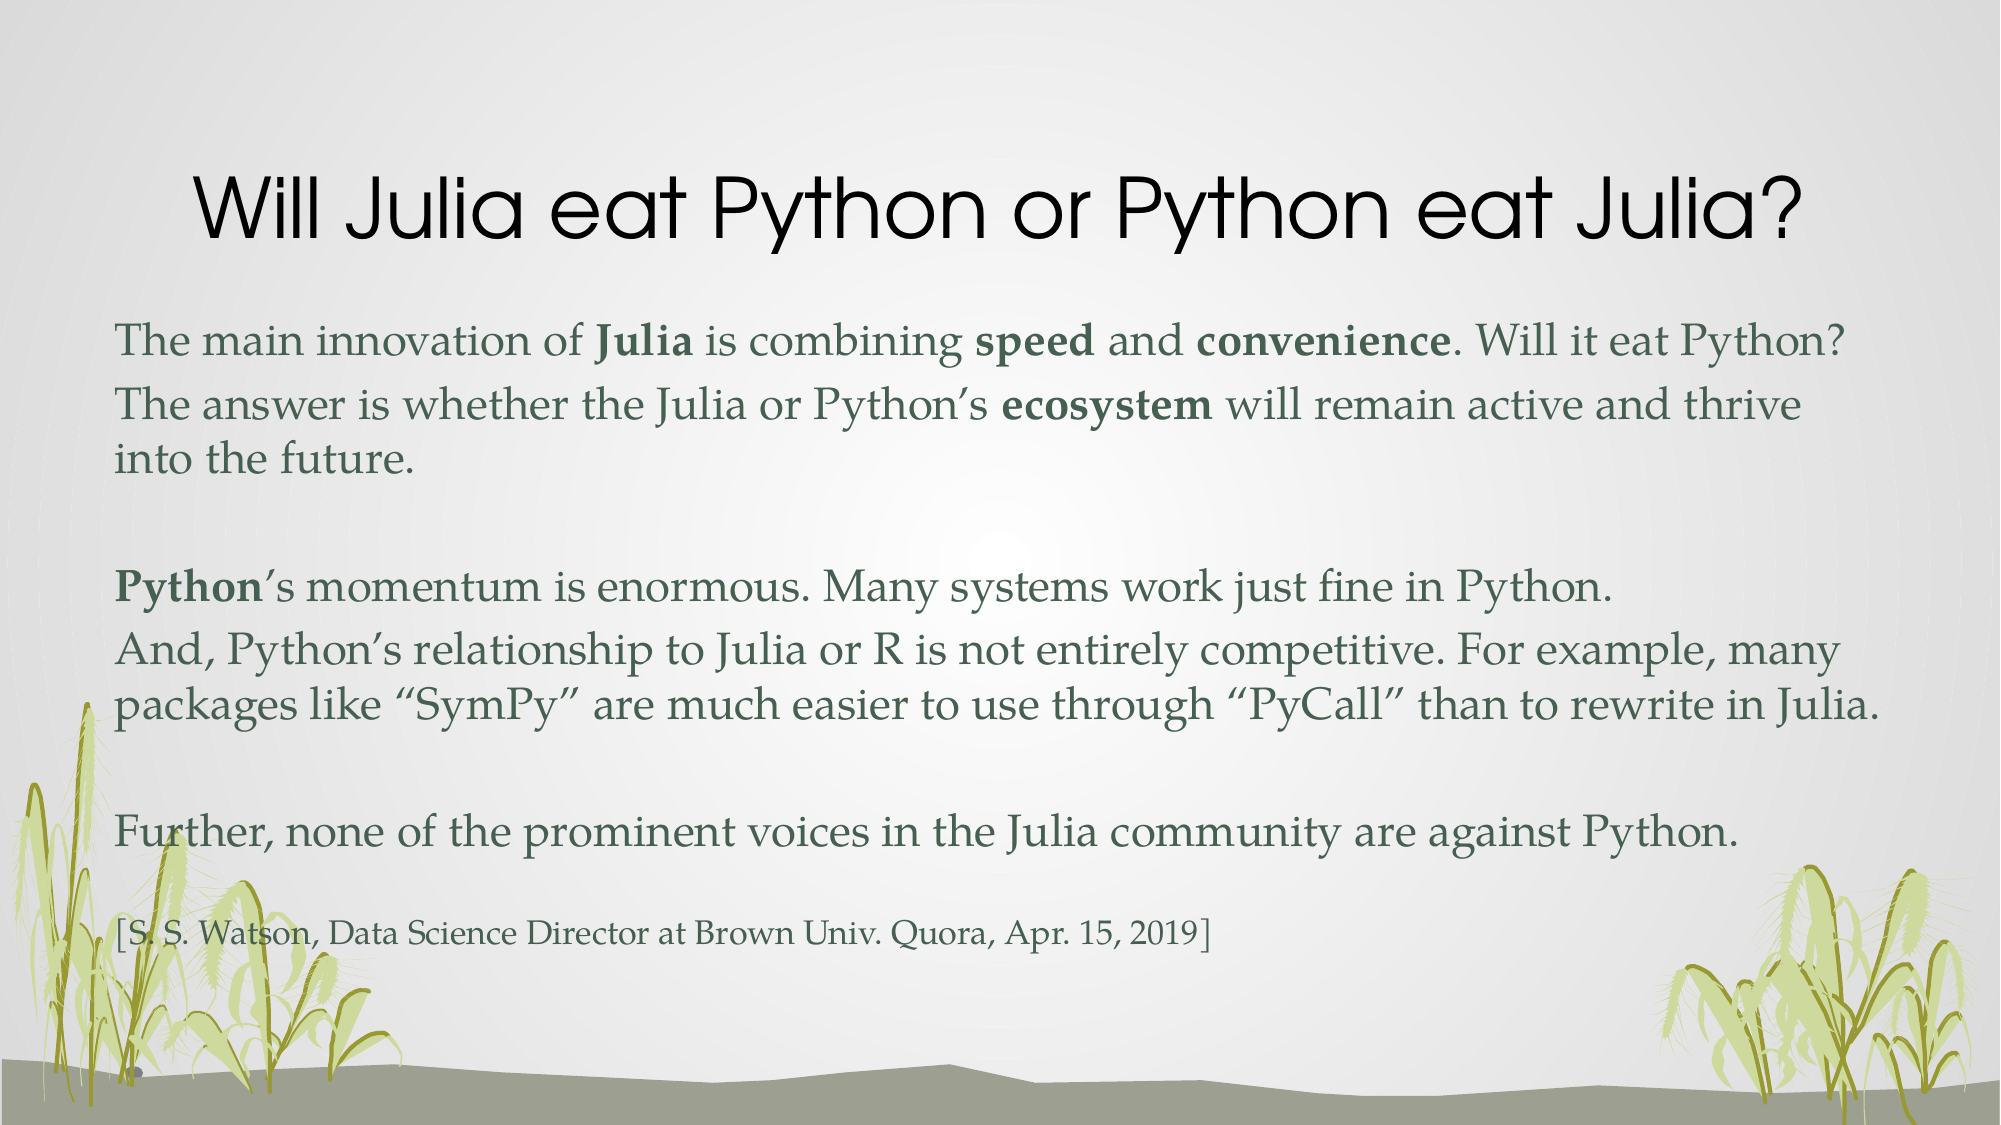

# Will Julia eat Python or Python eat Julia?
The main innovation of Julia is combining speed and convenience. Will it eat Python?
The answer is whether the Julia or Python’s ecosystem will remain active and thrive into the future.

Python’s momentum is enormous. Many systems work just fine in Python.
And, Python’s relationship to Julia or R is not entirely competitive. For example, many packages like “SymPy” are much easier to use through “PyCall” than to rewrite in Julia.

Further, none of the prominent voices in the Julia community are against Python.

[S. S. Watson, Data Science Director at Brown Univ. Quora, Apr. 15, 2019]